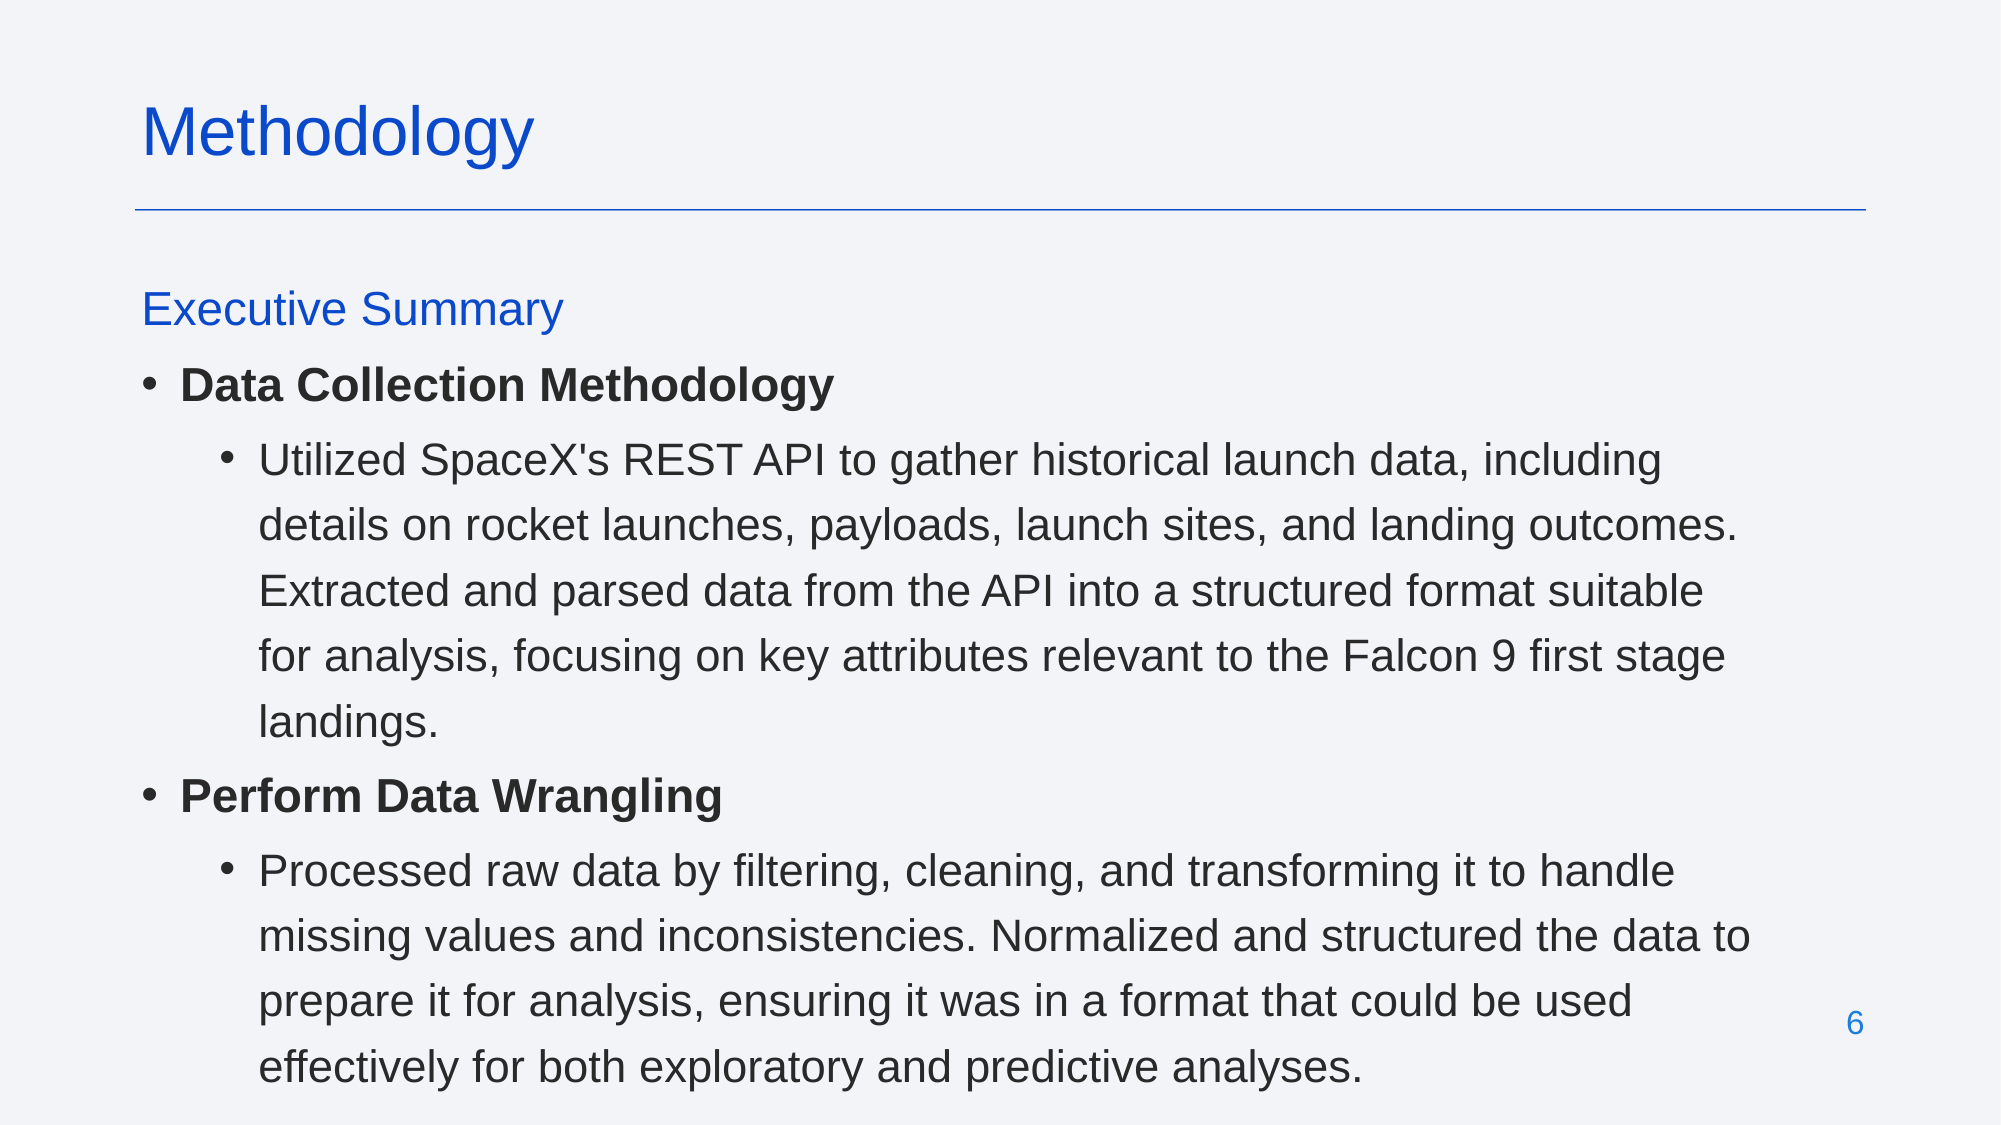

Methodology
Executive Summary
Data Collection Methodology
Utilized SpaceX's REST API to gather historical launch data, including details on rocket launches, payloads, launch sites, and landing outcomes. Extracted and parsed data from the API into a structured format suitable for analysis, focusing on key attributes relevant to the Falcon 9 first stage landings.
Perform Data Wrangling
Processed raw data by filtering, cleaning, and transforming it to handle missing values and inconsistencies. Normalized and structured the data to prepare it for analysis, ensuring it was in a format that could be used effectively for both exploratory and predictive analyses.

6